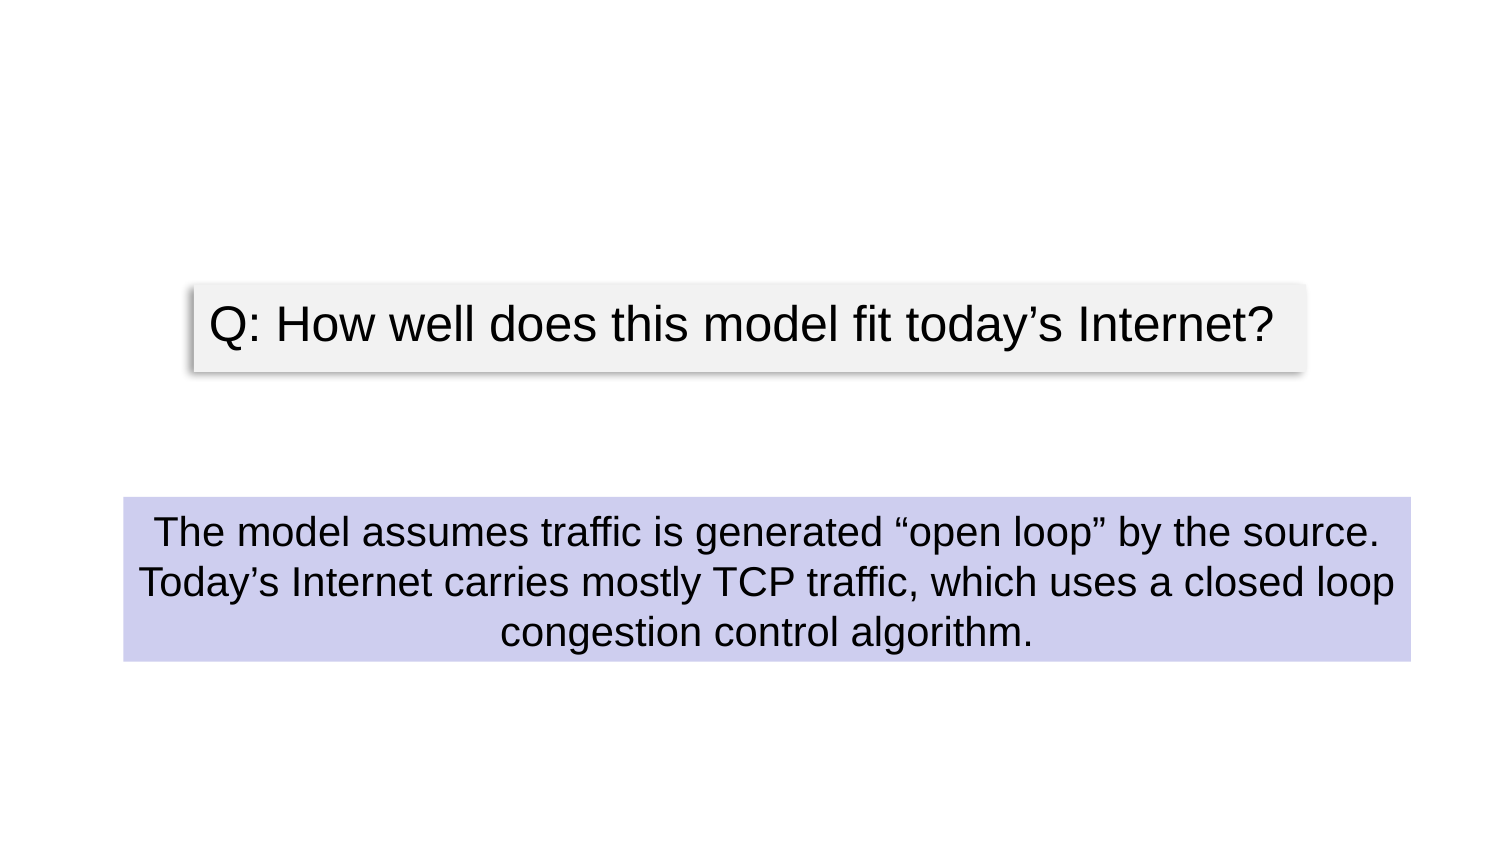

Q: How well does this model fit today’s Internet?
The model assumes traffic is generated “open loop” by the source.
Today’s Internet carries mostly TCP traffic, which uses a closed loop
congestion control algorithm.
9